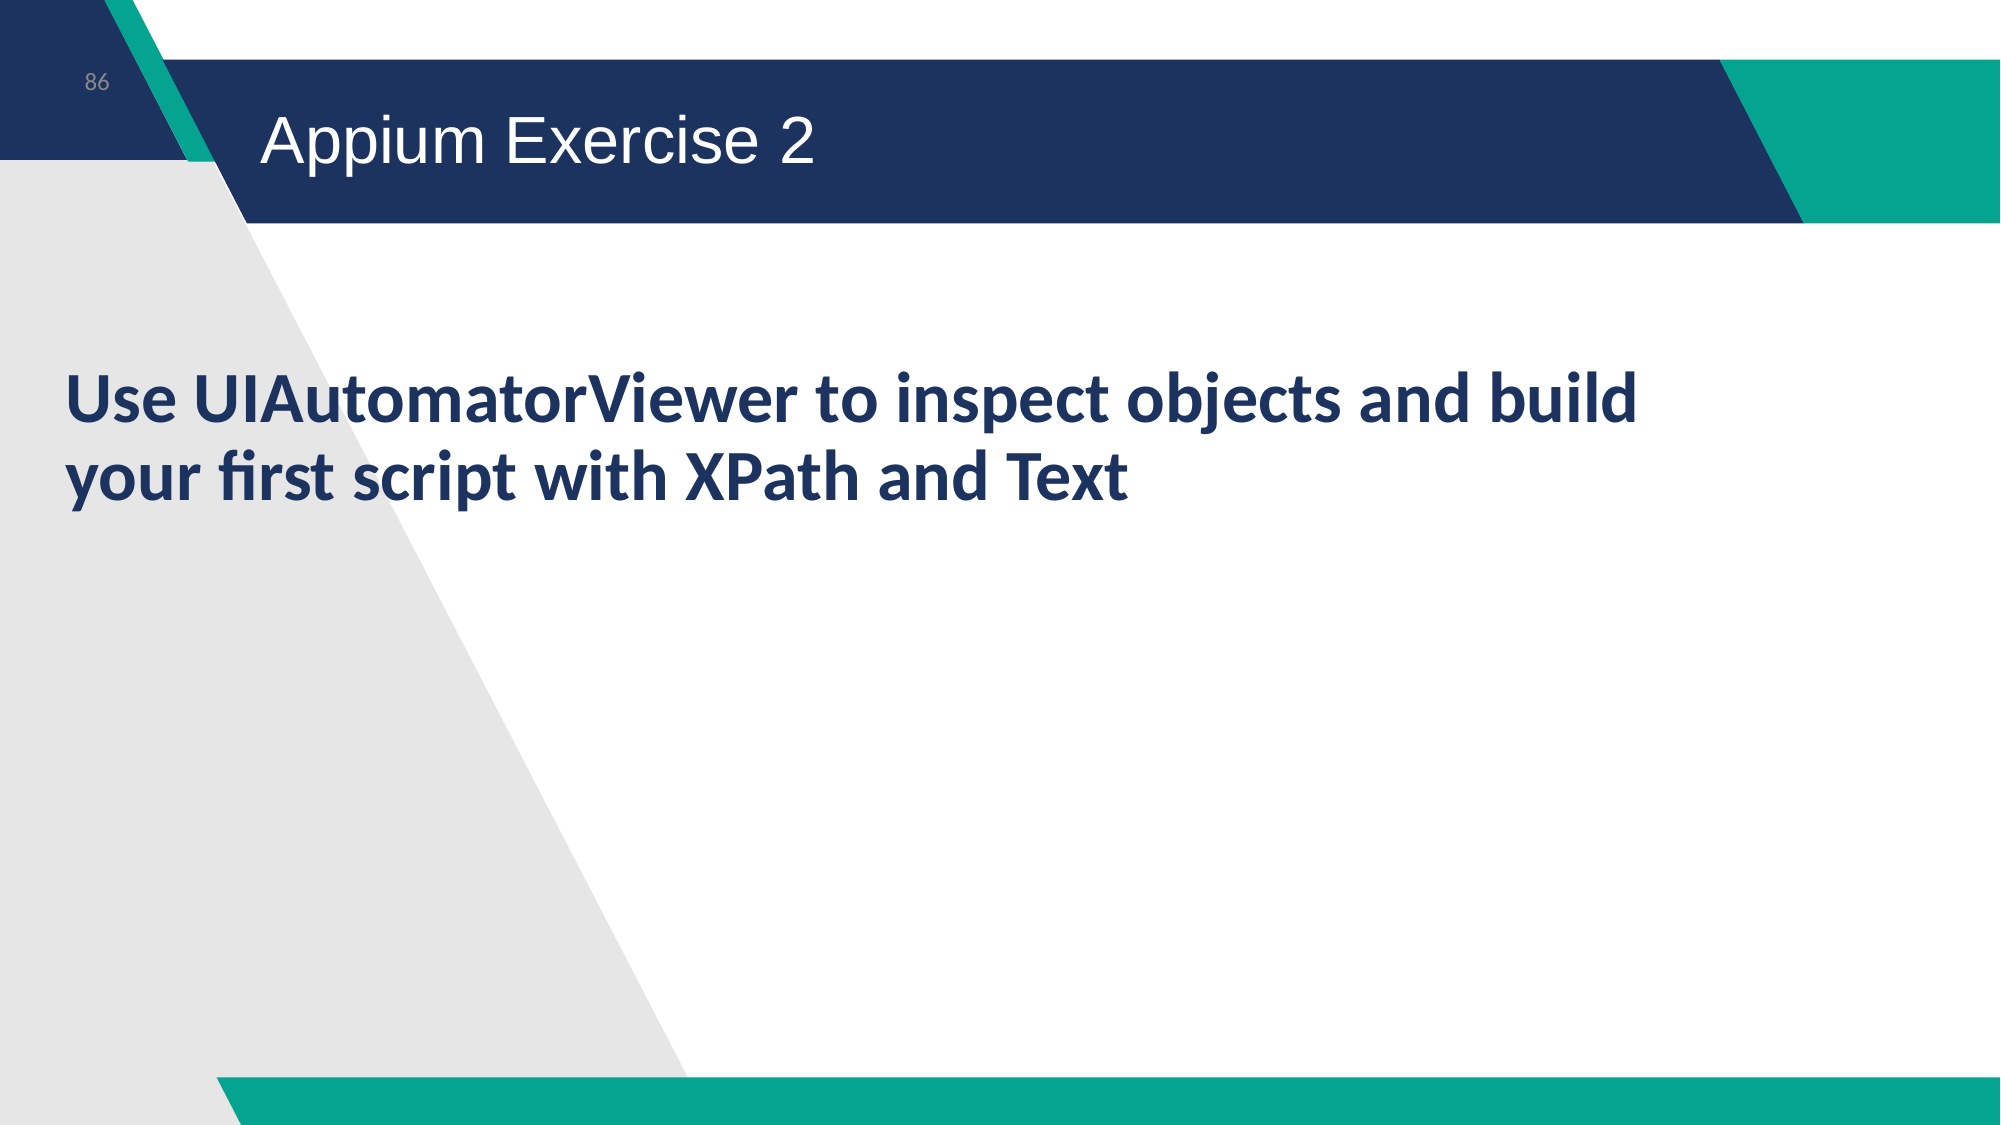

86
# Appium Exercise 2

Use UIAutomatorViewer to inspect objects and build your first script with XPath and Text